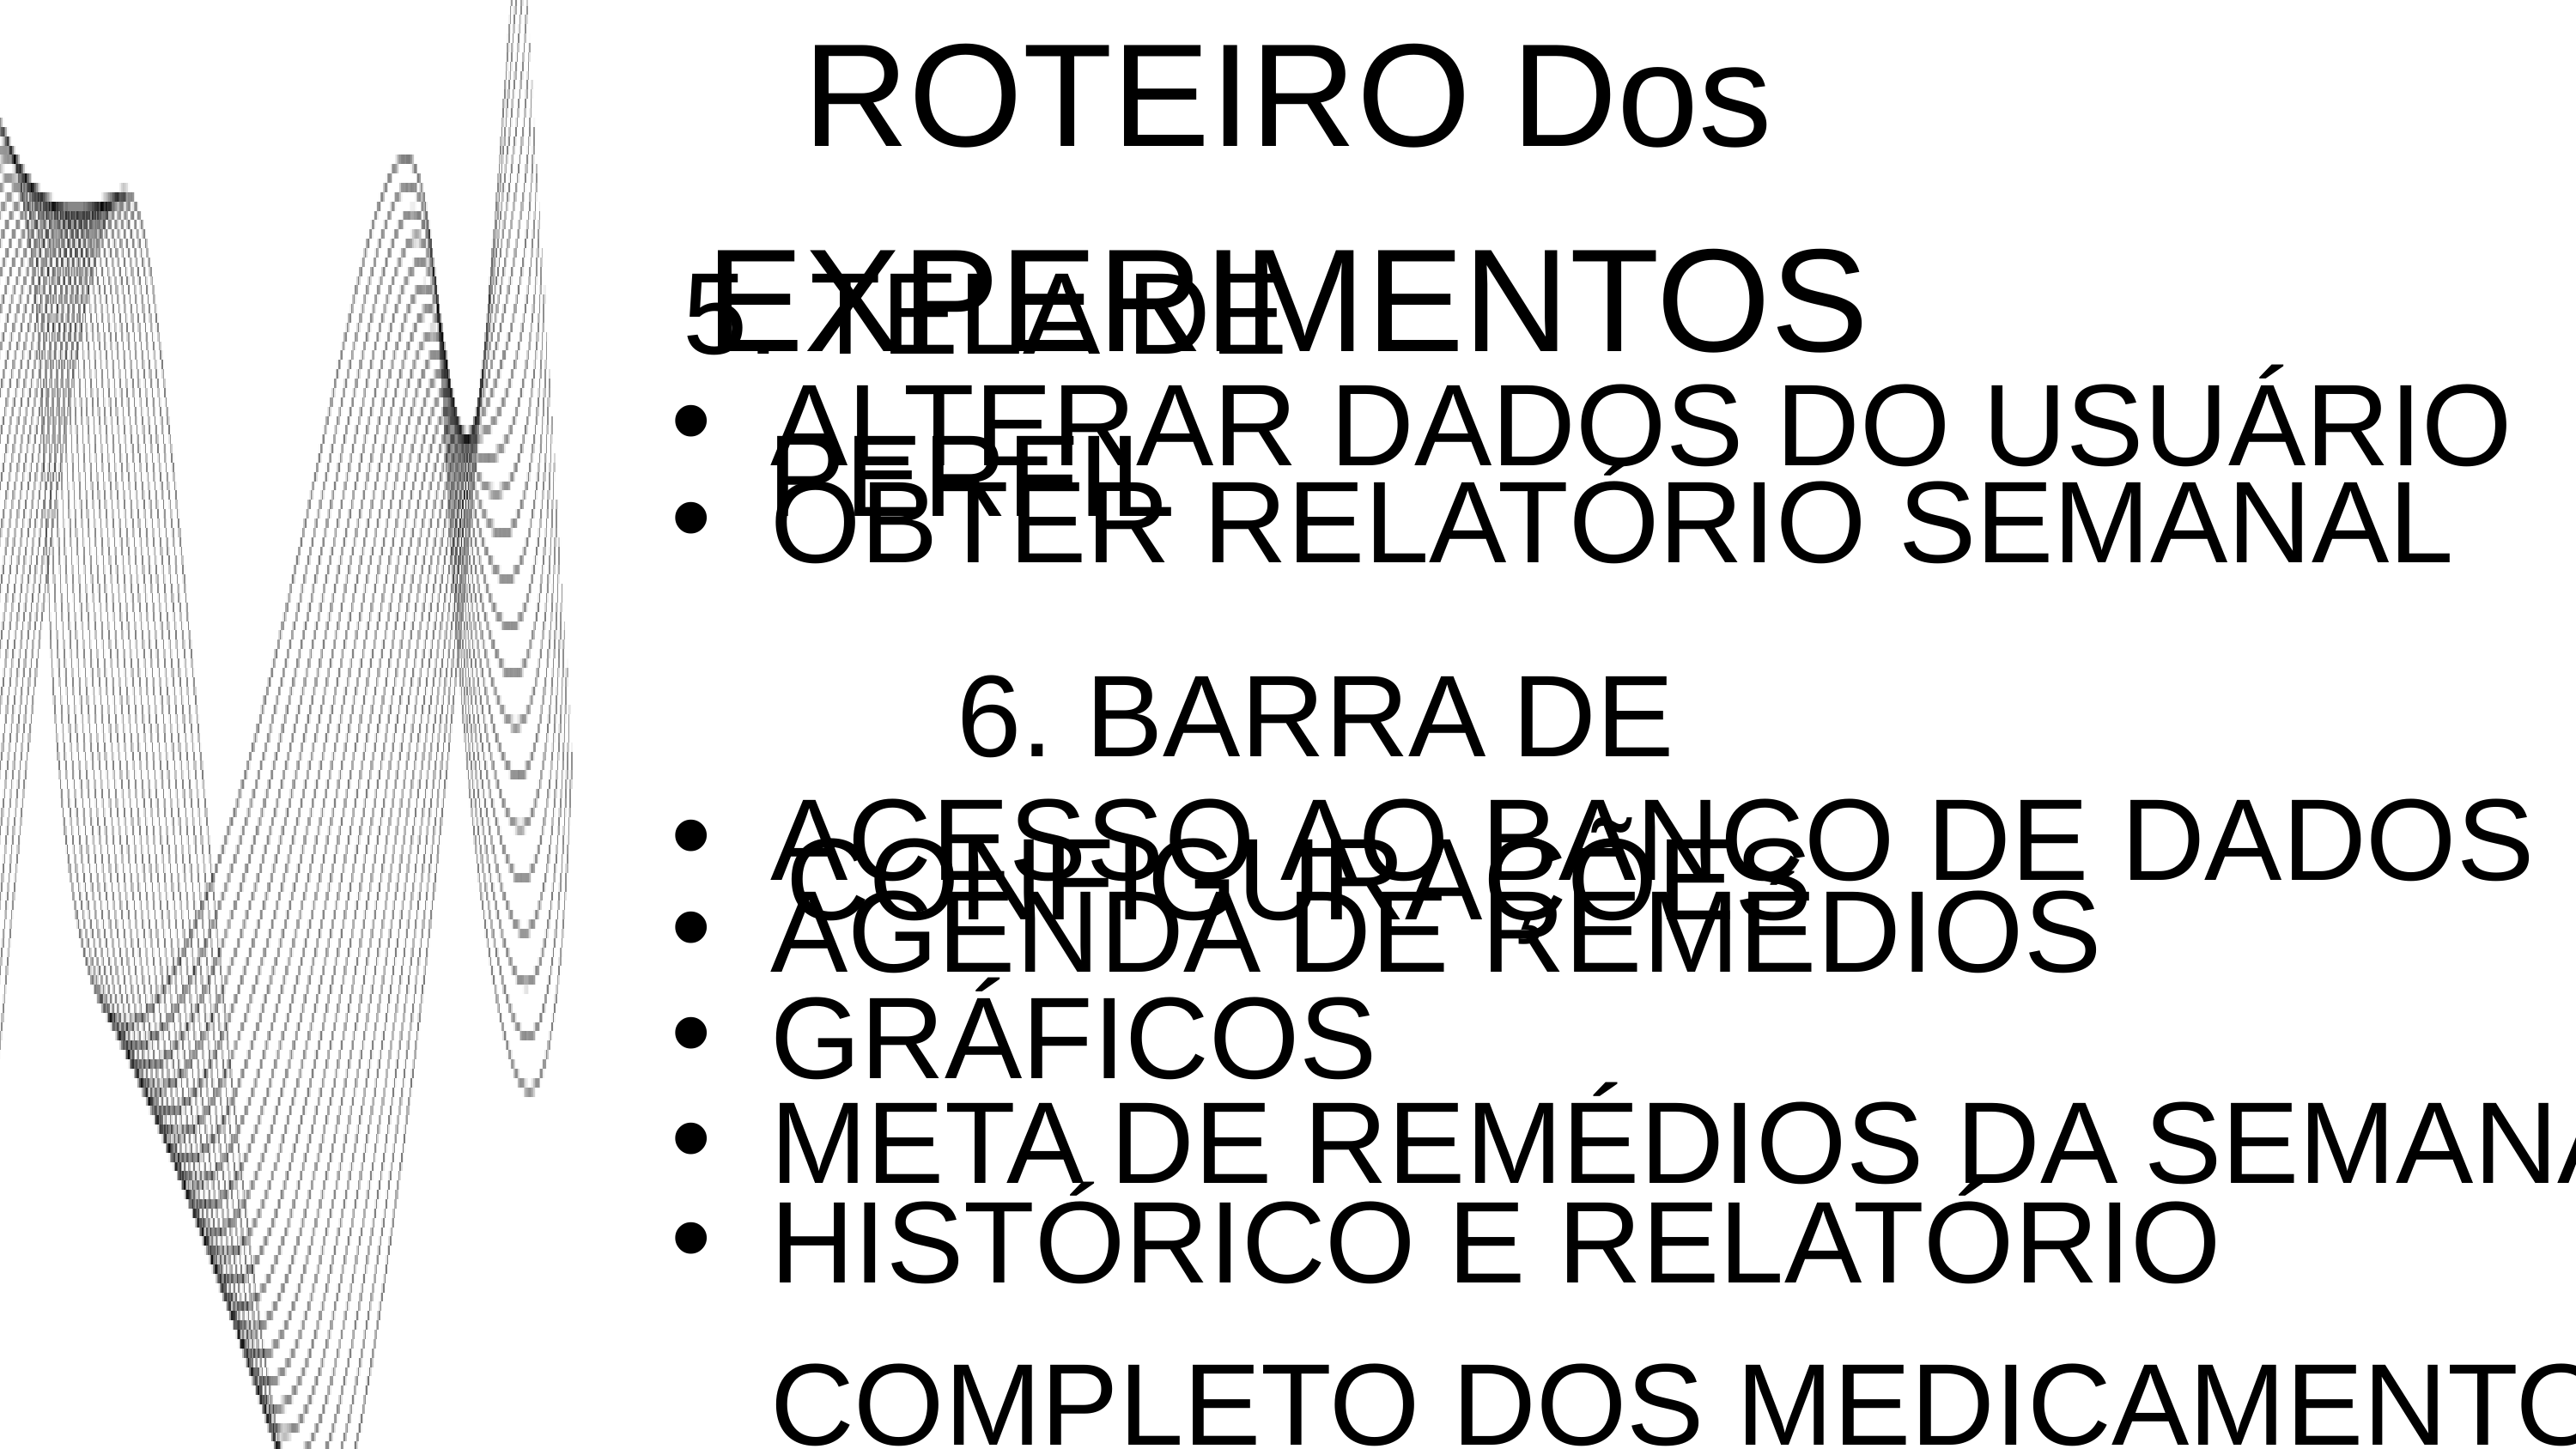

ROTEIRO Dos EXPERIMENTOS
5. TELA DE PERFIL
ALTERAR DADOS DO USUÁRIO

OBTER RELATÓRIO SEMANAL
6. BARRA DE CONFIGURAÇÕES
ACESSO AO BANCO DE DADOS
AGENDA DE REMÉDIOS
GRÁFICOS
META DE REMÉDIOS DA SEMANA
HISTÓRICO E RELATÓRIO COMPLETO DOS MEDICAMENTOS